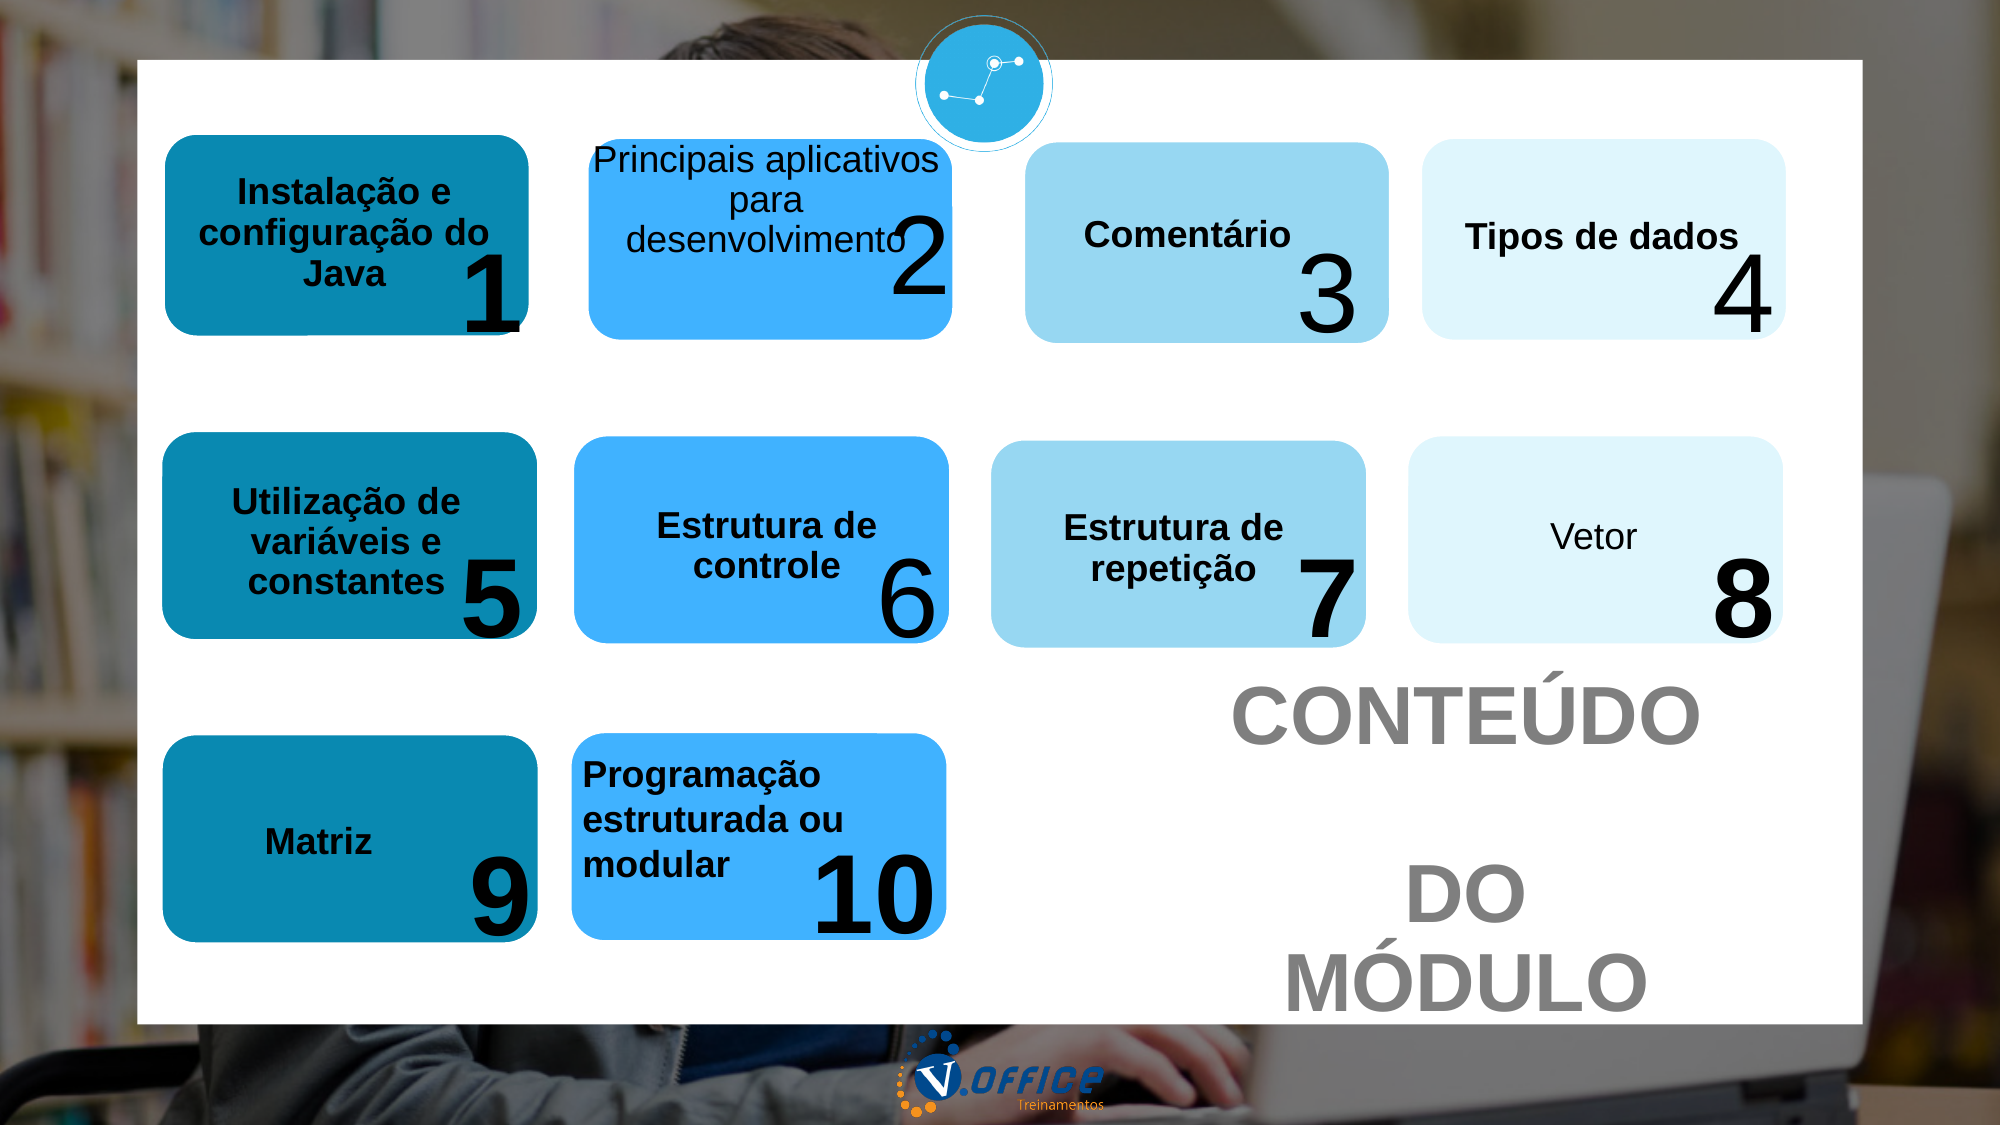

Principais aplicativos para desenvolvimento

Instalação e configuração do Java

Comentário

Tipos de dados

2
1
3
4
TILIZAÇÃO DE CMD E
TERMINAL (COMANDOS NO
 WINDOWS E LINUX)
INTRODUÇÃO A COMPUTAÇÃO
 E SISTEMAS OPERACIONAIS

Utilização de variáveis e constantes

Estrutura de controle

Estrutura de repetição

Vetor
5
6
7
8

Programação estruturada ou modular
CONTEÚDO
DO MÓDULO
Matriz
10
9
INSTALAÇÃO E CONFIGURAÇÃO DO JAVA